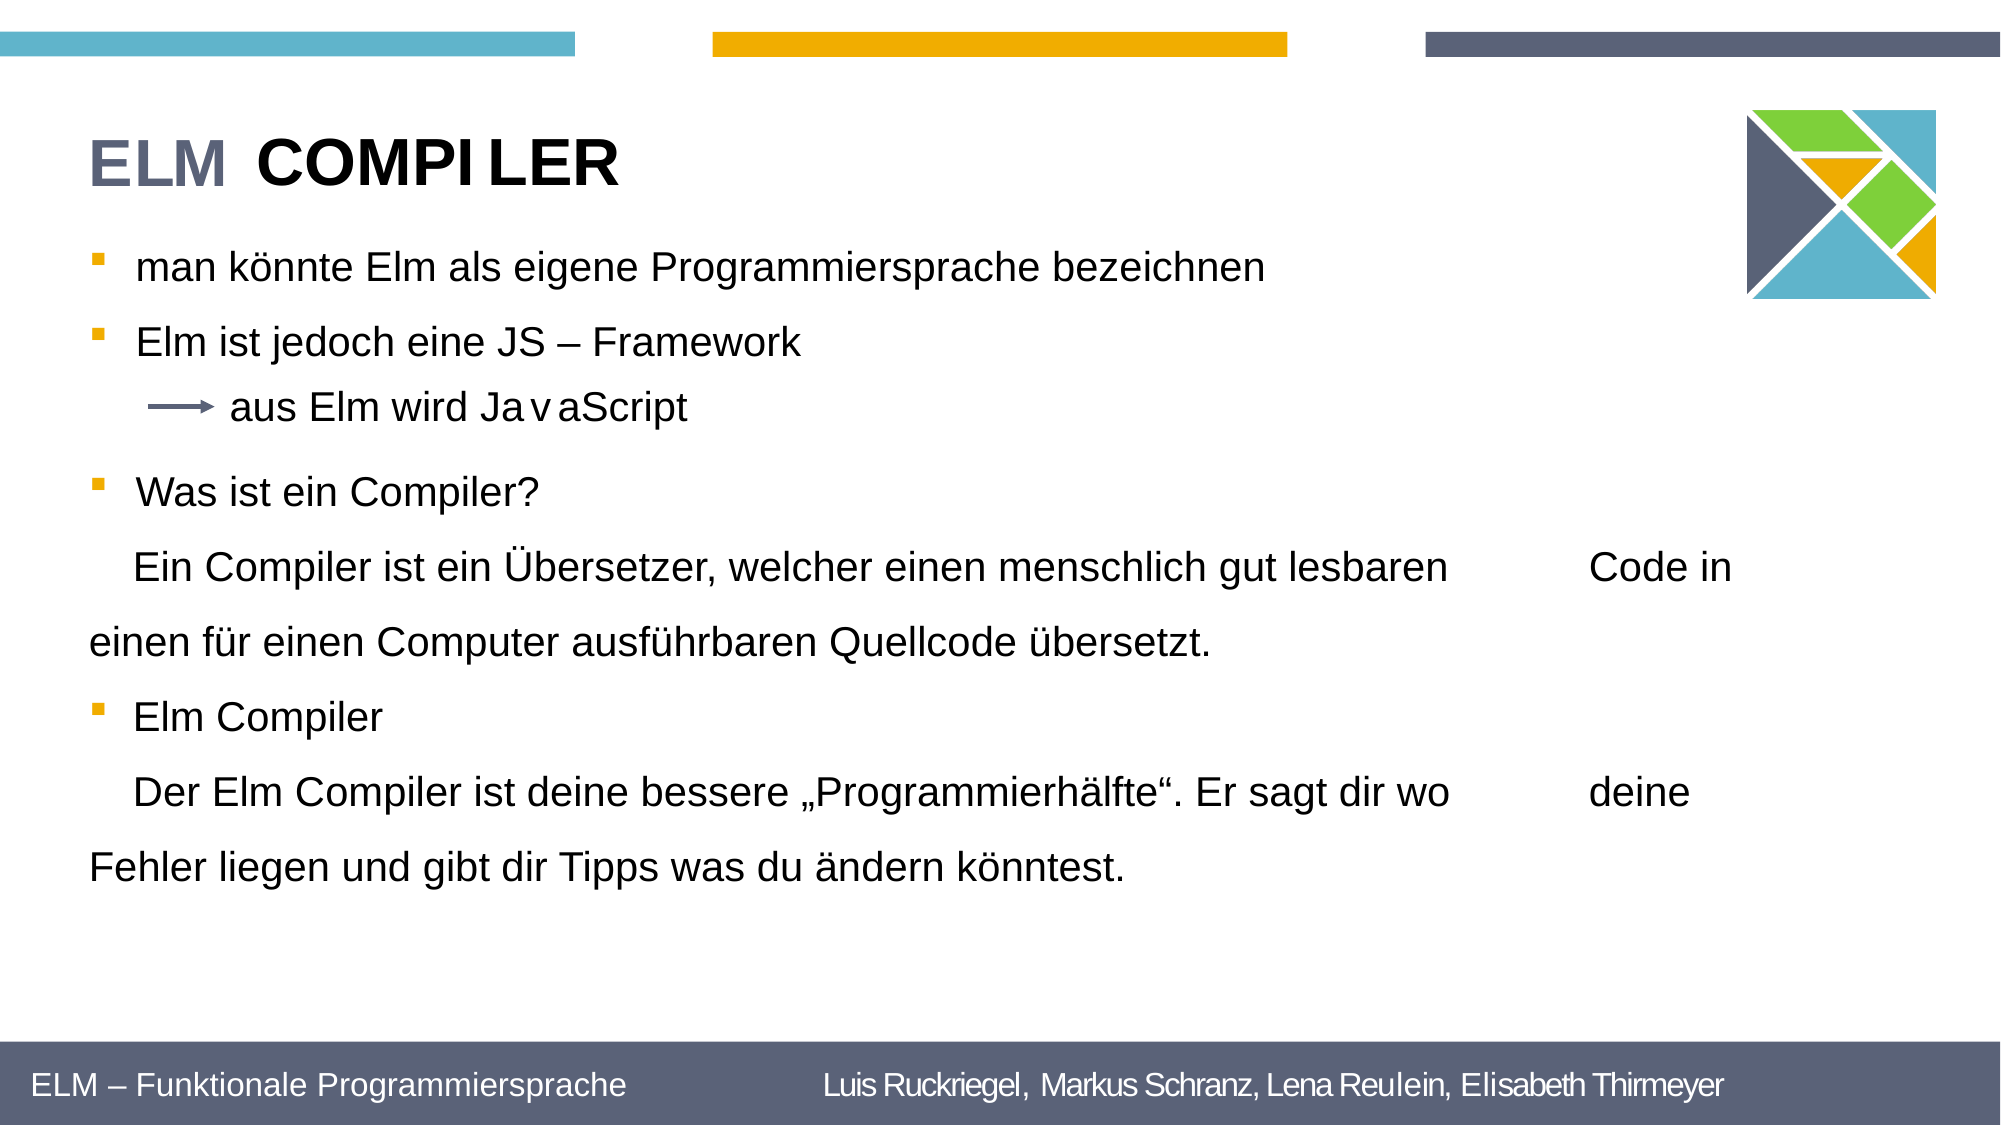

COMPILER
M
E
L
man könnte Elm als eigene Programmiersprache bezeichnen
Elm ist jedoch eine JS – Framework

Was ist ein Compiler?
	Ein Compiler ist ein Übersetzer, welcher einen menschlich gut lesbaren 	Code in einen für einen Computer ausführbaren Quellcode übersetzt.
Elm Compiler
	Der Elm Compiler ist deine bessere „Programmierhälfte“. Er sagt dir wo 	deine Fehler liegen und gibt dir Tipps was du ändern könntest.
aus Elm wird JavaScript